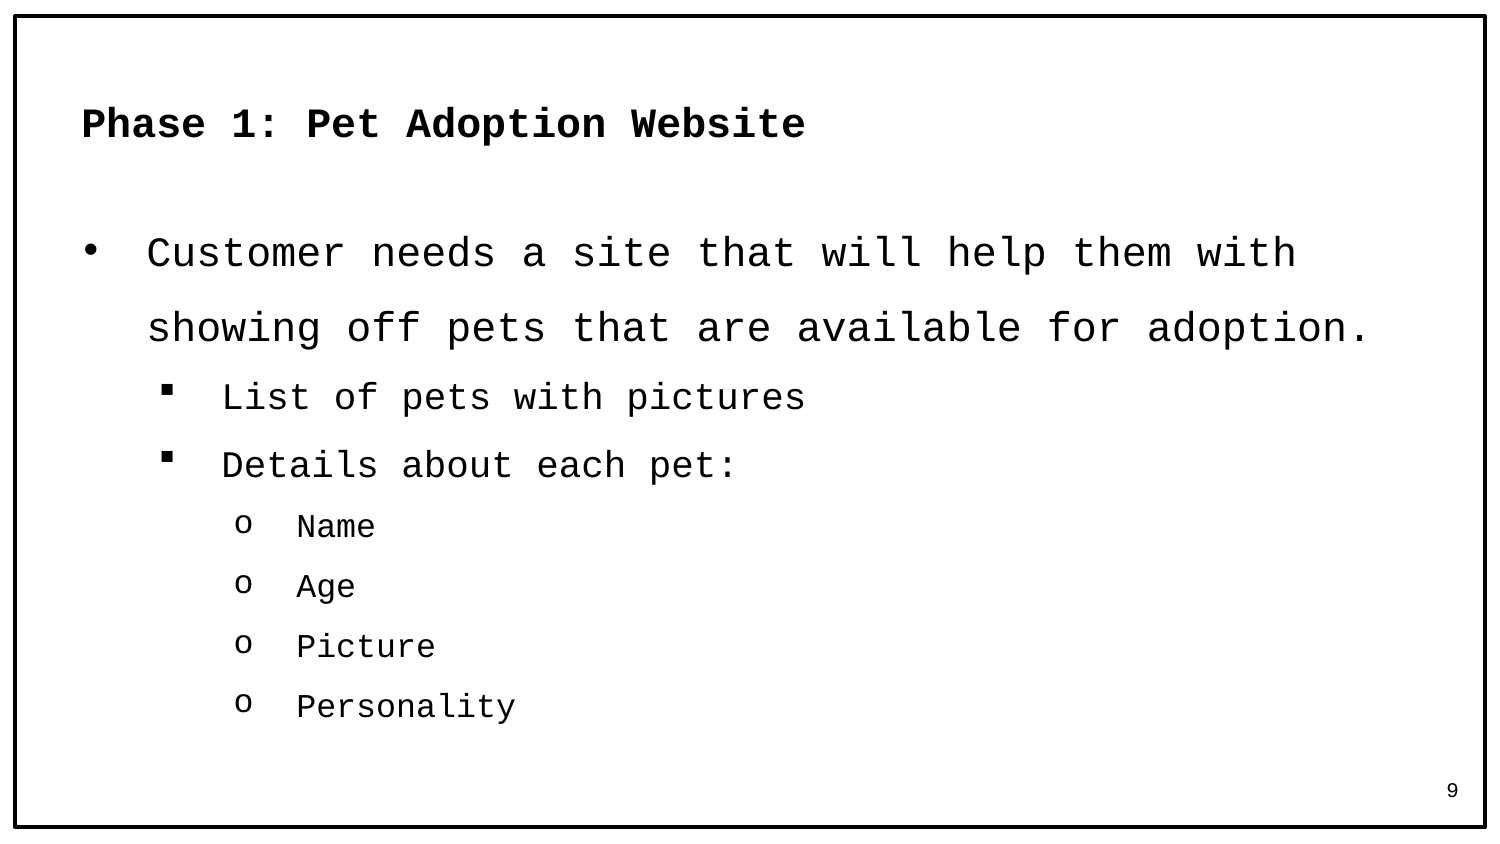

# Phase 1: Pet Adoption Website
Customer needs a site that will help them with showing off pets that are available for adoption.
List of pets with pictures
Details about each pet:
Name
Age
Picture
Personality
9